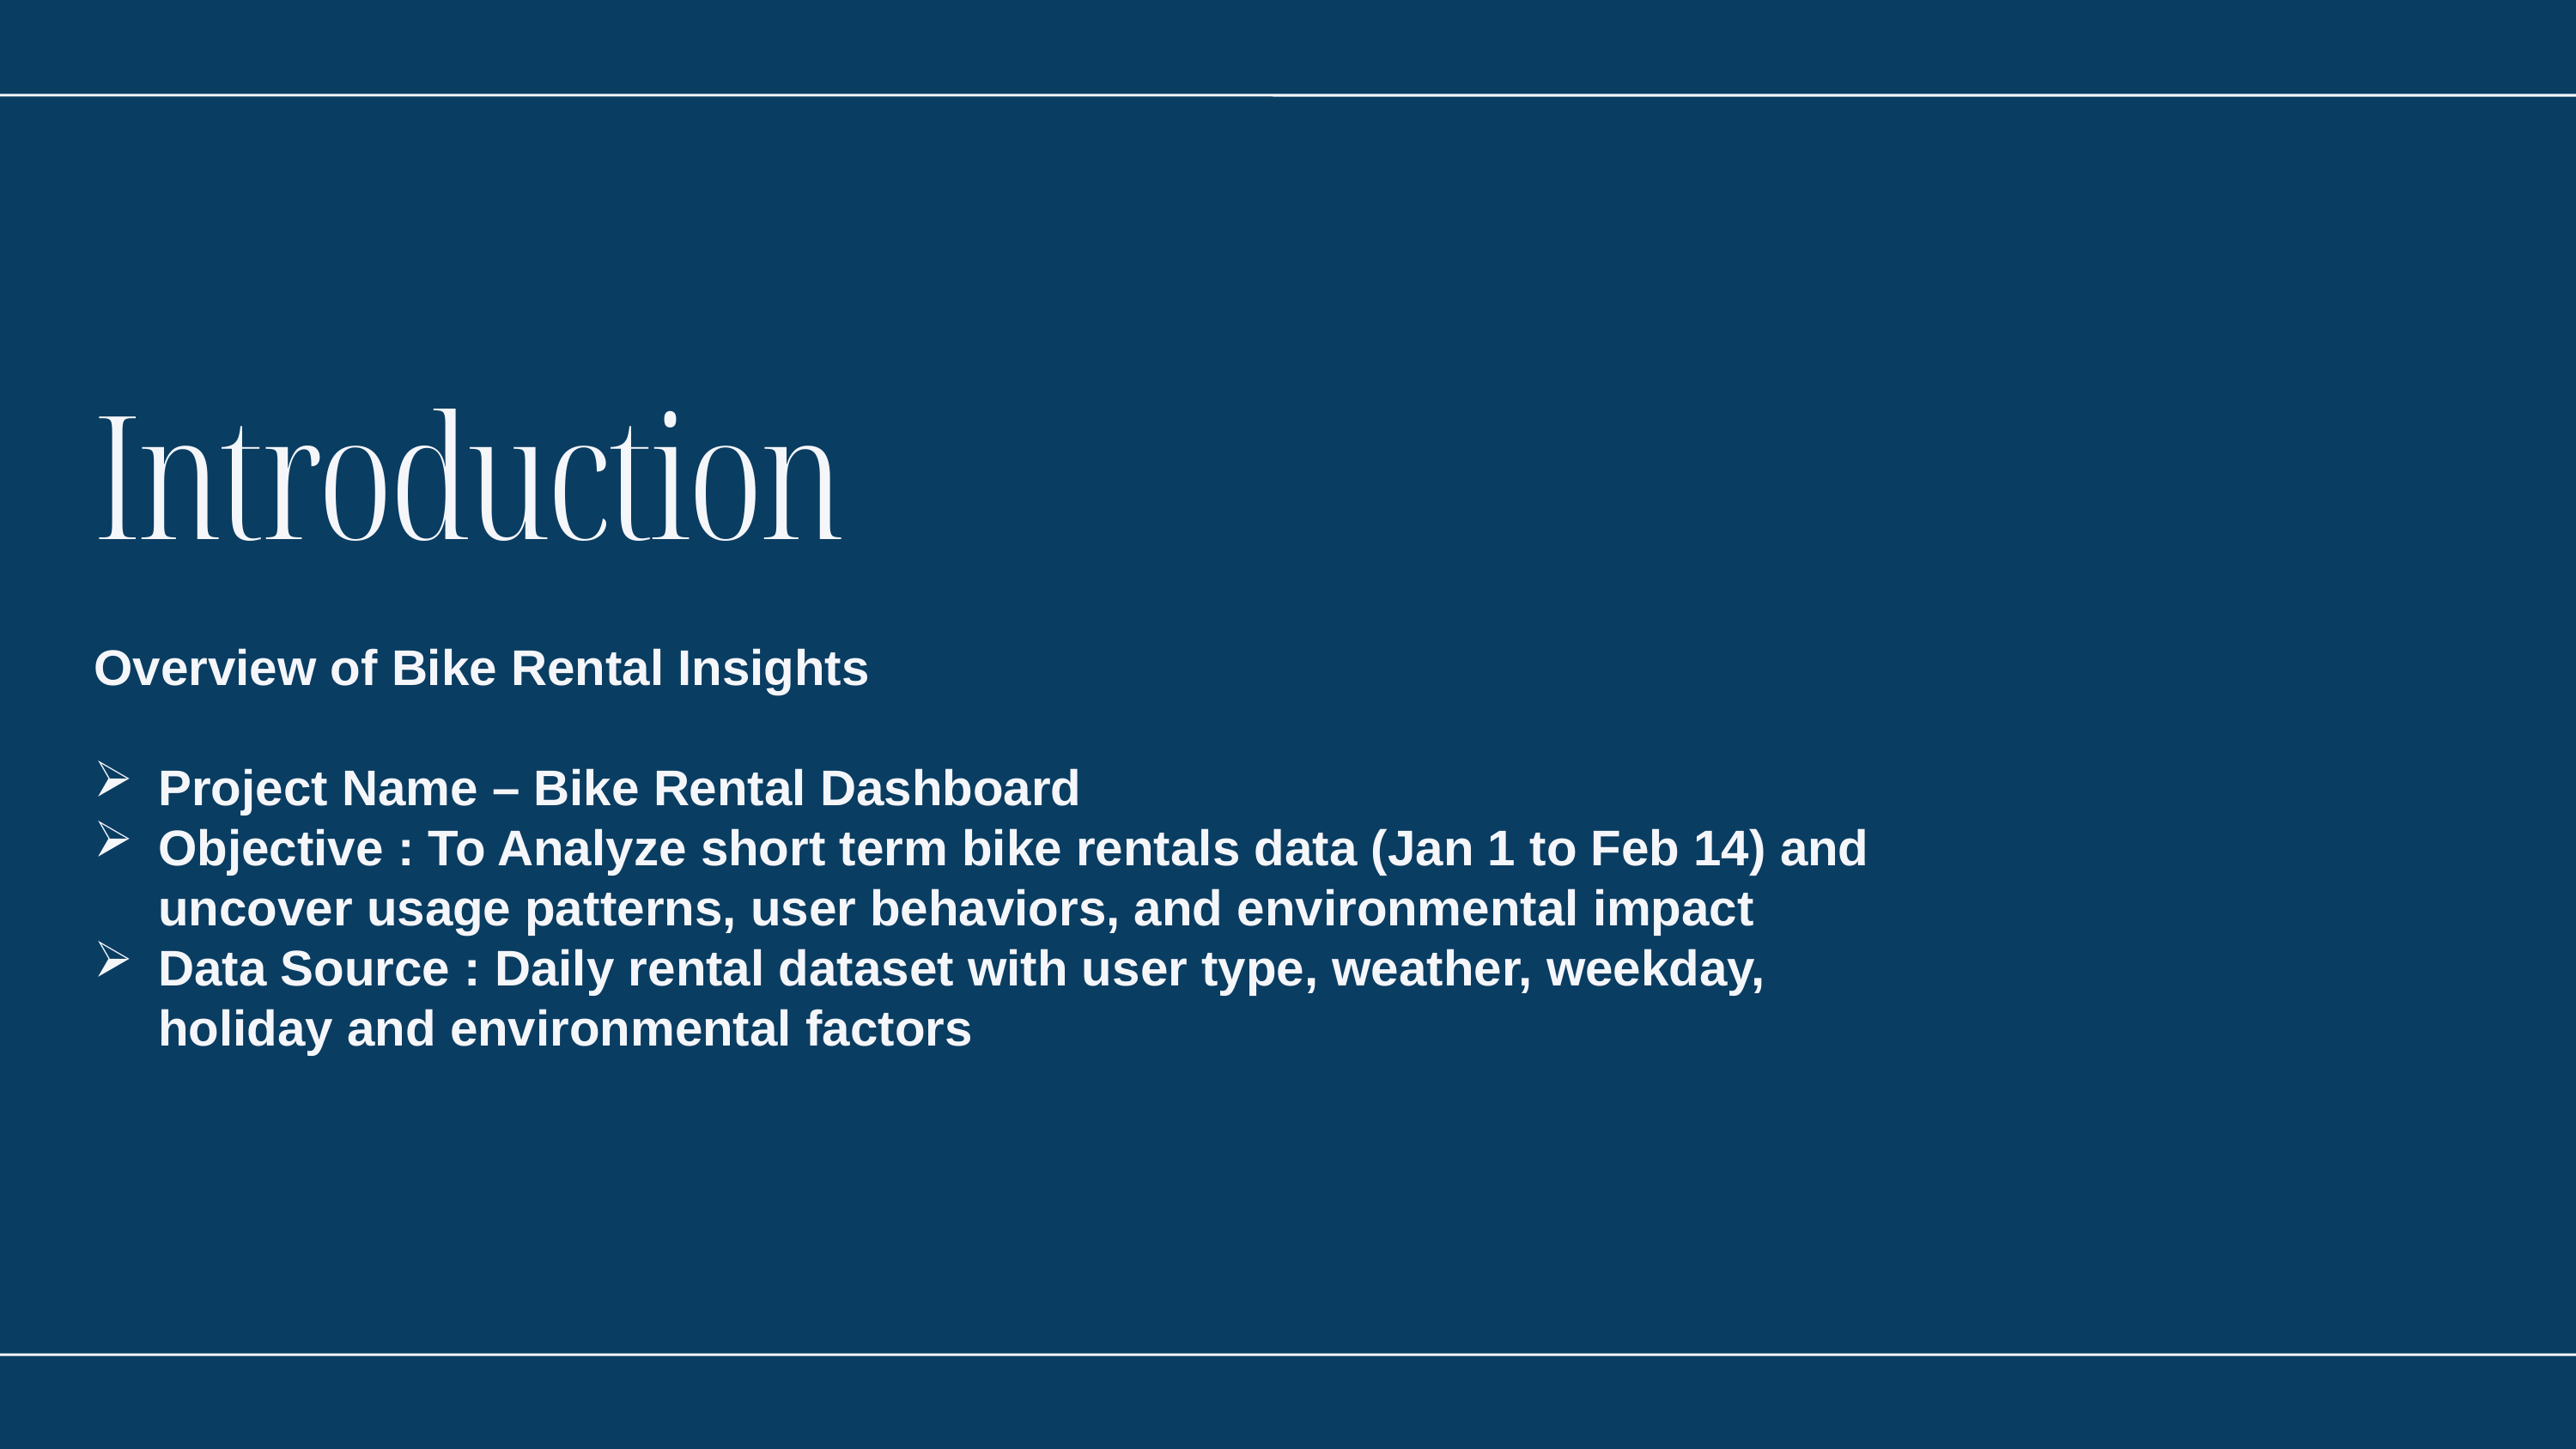

Introduction
Overview of Bike Rental Insights

Project Name – Bike Rental Dashboard
Objective : To Analyze short term bike rentals data (Jan 1 to Feb 14) and uncover usage patterns, user behaviors, and environmental impact
Data Source : Daily rental dataset with user type, weather, weekday, holiday and environmental factors